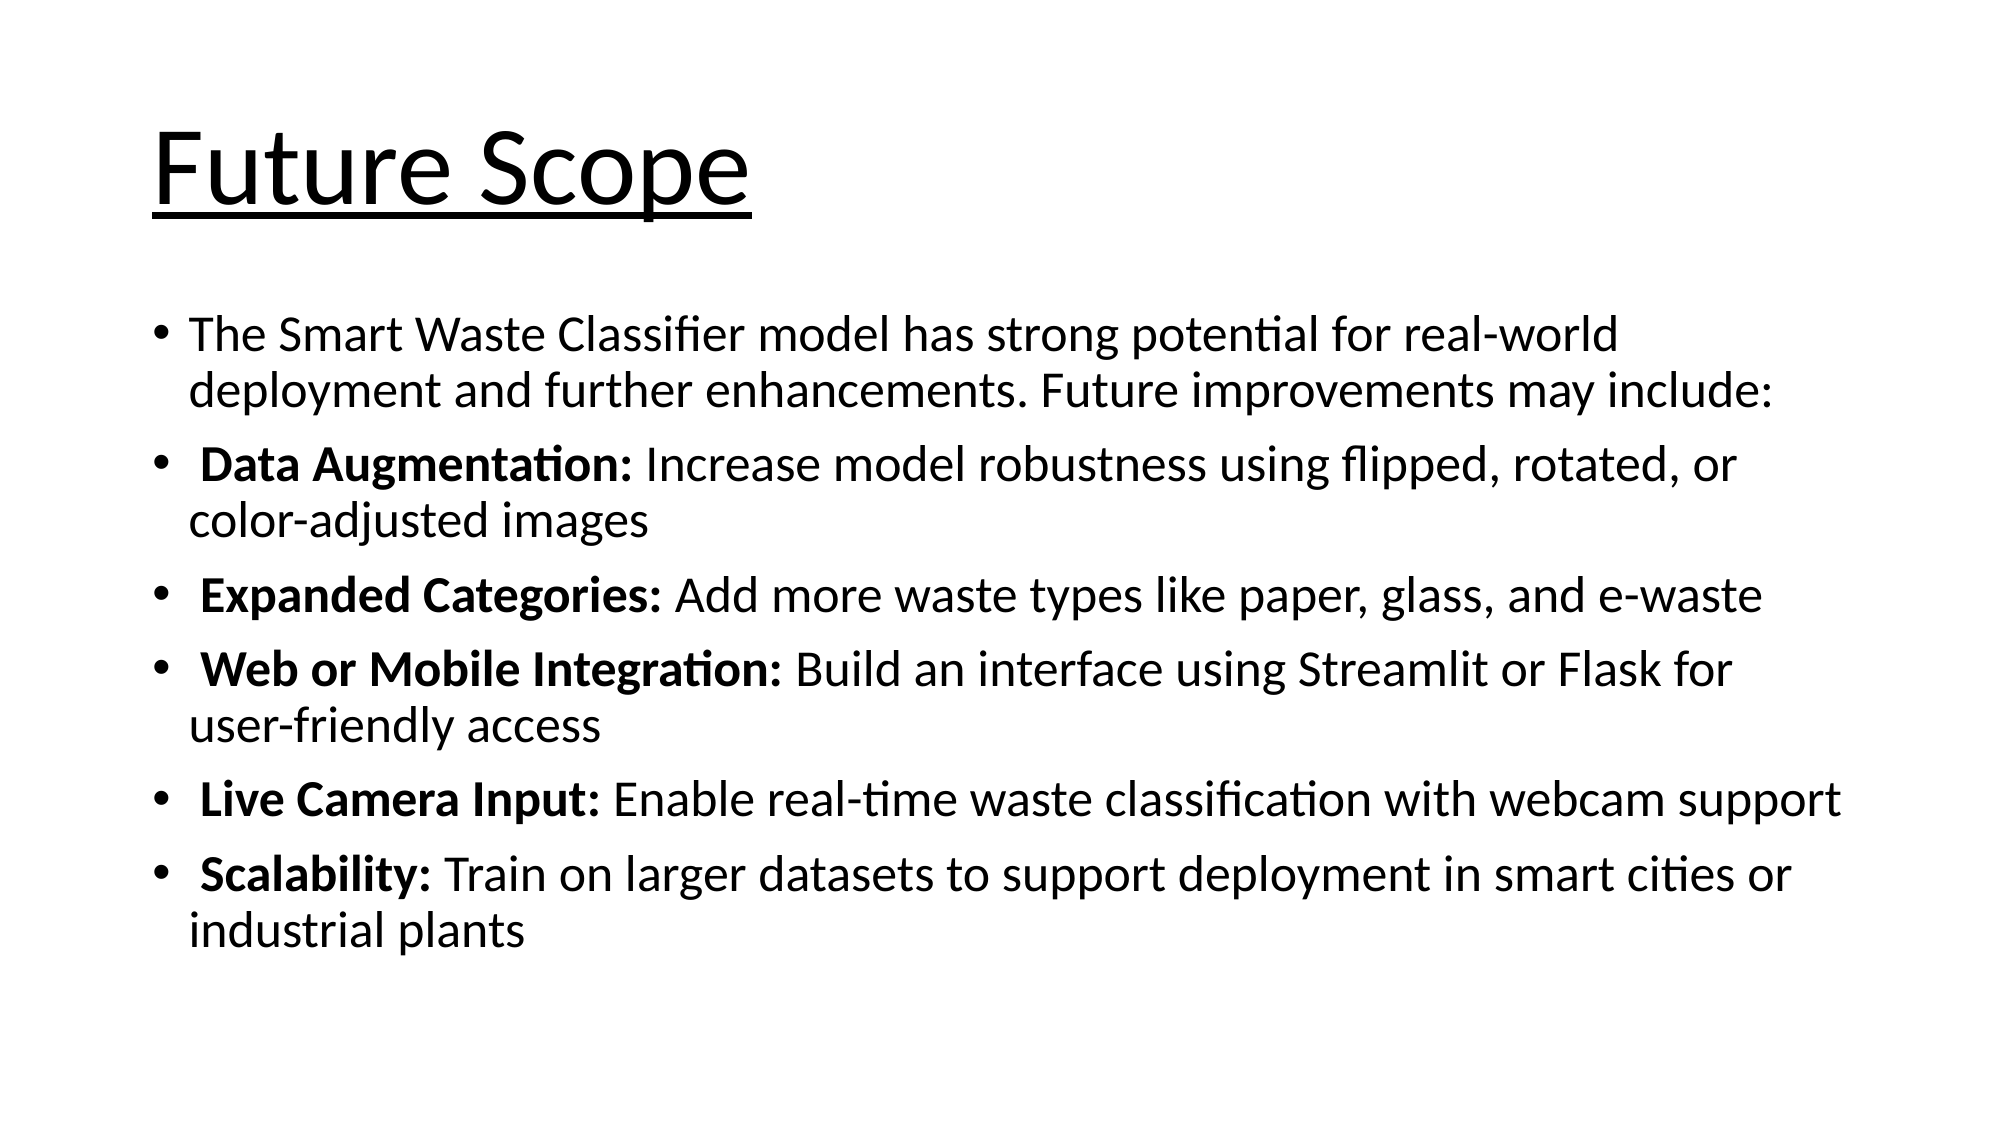

# Future Scope
The Smart Waste Classifier model has strong potential for real-world deployment and further enhancements. Future improvements may include:
 Data Augmentation: Increase model robustness using flipped, rotated, or color-adjusted images
 Expanded Categories: Add more waste types like paper, glass, and e-waste
 Web or Mobile Integration: Build an interface using Streamlit or Flask for user-friendly access
 Live Camera Input: Enable real-time waste classification with webcam support
 Scalability: Train on larger datasets to support deployment in smart cities or industrial plants